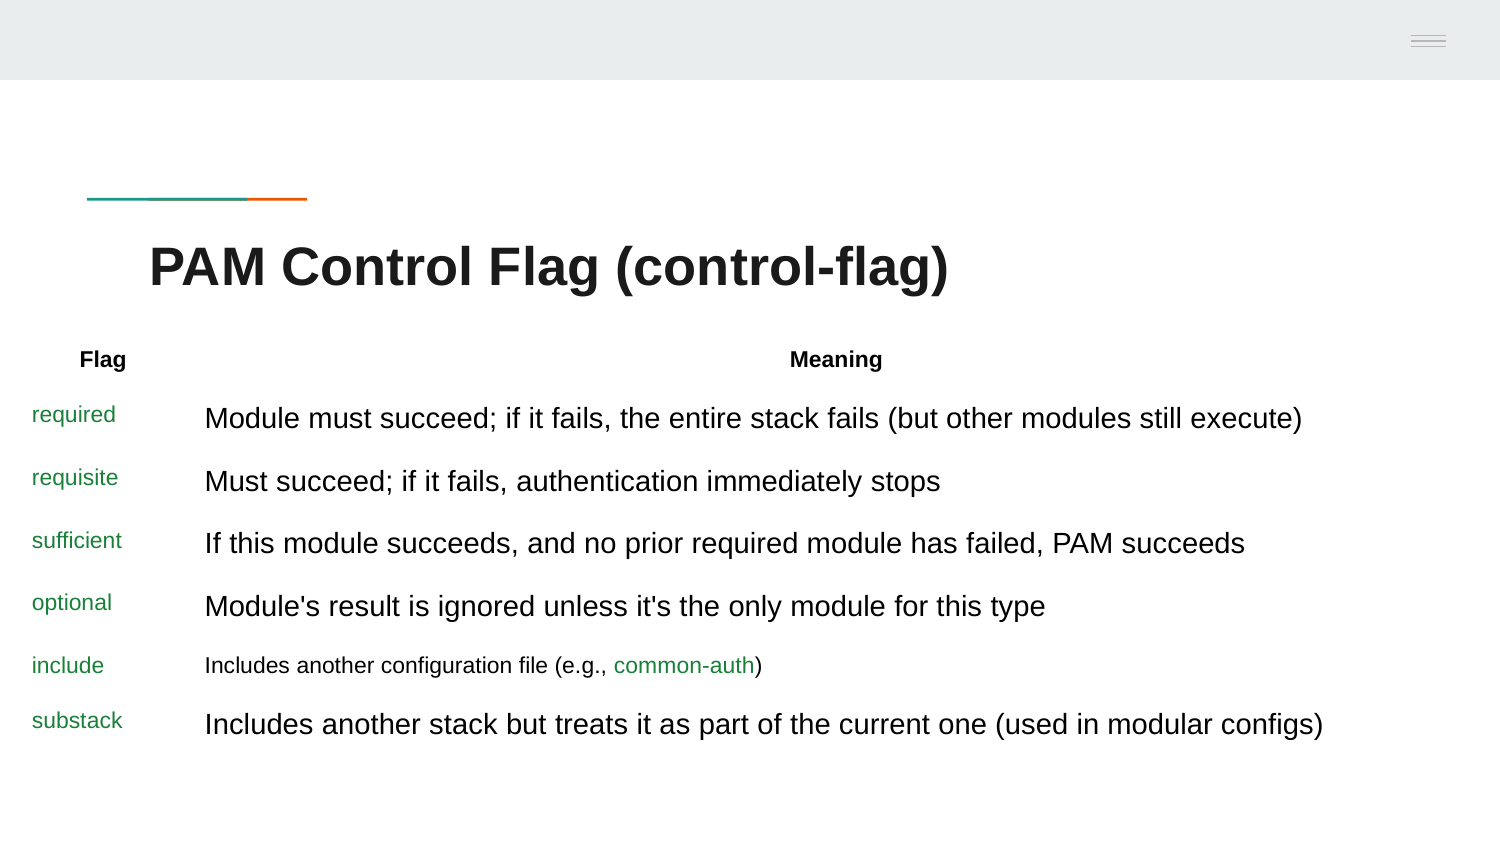

# PAM Control Flag (control-flag)
| Flag | Meaning |
| --- | --- |
| required | Module must succeed; if it fails, the entire stack fails (but other modules still execute) |
| requisite | Must succeed; if it fails, authentication immediately stops |
| sufficient | If this module succeeds, and no prior required module has failed, PAM succeeds |
| optional | Module's result is ignored unless it's the only module for this type |
| include | Includes another configuration file (e.g., common-auth) |
| substack | Includes another stack but treats it as part of the current one (used in modular configs) |